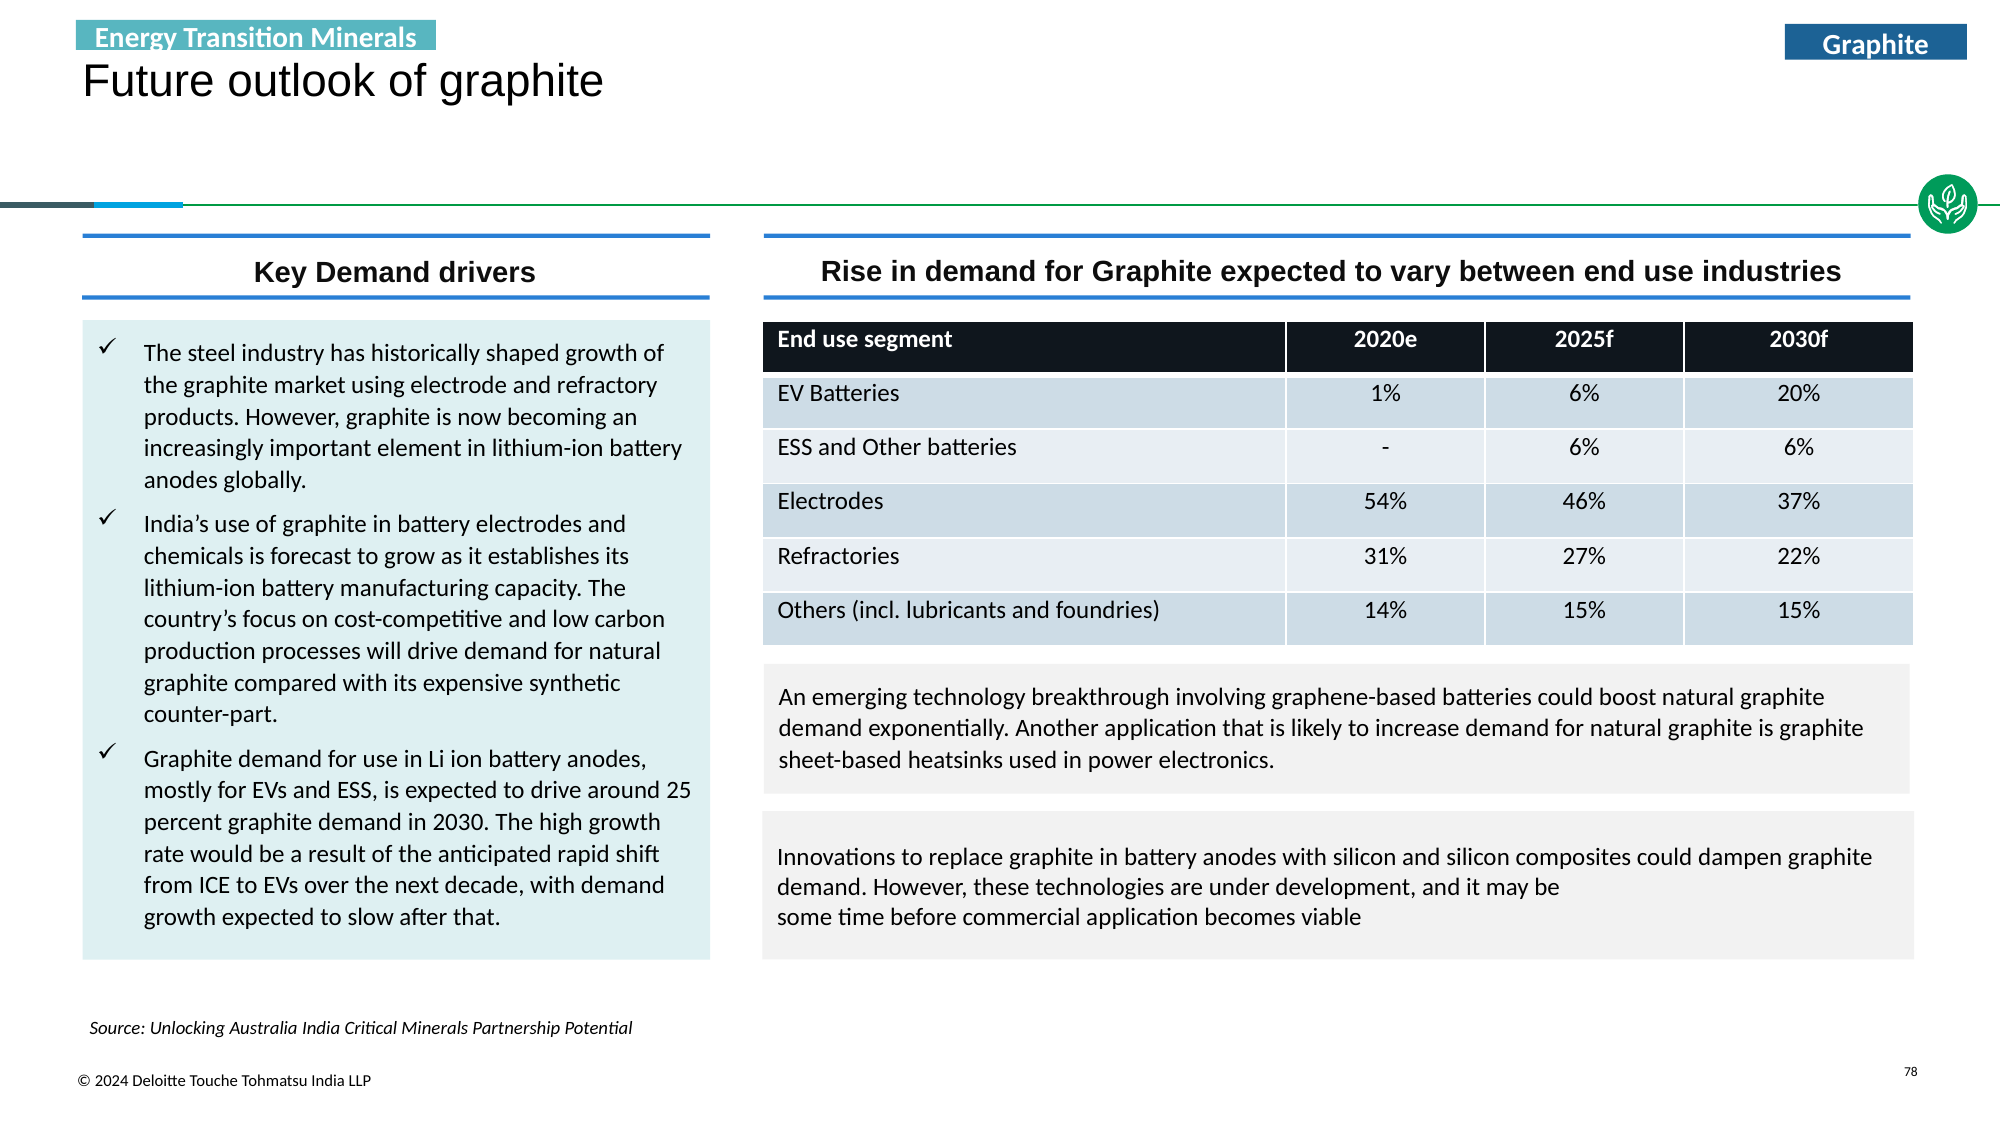

Energy Transition Minerals
Graphite
# Future outlook of graphite

Key Demand drivers

Rise in demand for Graphite expected to vary between end use industries

The steel industry has historically shaped growth of the graphite market using electrode and refractory products. However, graphite is now becoming an increasingly important element in lithium-ion battery anodes globally.
India’s use of graphite in battery electrodes and chemicals is forecast to grow as it establishes its lithium-ion battery manufacturing capacity. The country’s focus on cost-competitive and low carbon production processes will drive demand for natural graphite compared with its expensive synthetic counter-part.
Graphite demand for use in Li ion battery anodes, mostly for EVs and ESS, is expected to drive around 25 percent graphite demand in 2030. The high growth rate would be a result of the anticipated rapid shift from ICE to EVs over the next decade, with demand growth expected to slow after that.
| End use segment | 2020e | 2025f | 2030f |
| --- | --- | --- | --- |
| EV Batteries | 1% | 6% | 20% |
| ESS and Other batteries | - | 6% | 6% |
| Electrodes | 54% | 46% | 37% |
| Refractories | 31% | 27% | 22% |
| Others (incl. lubricants and foundries) | 14% | 15% | 15% |
An emerging technology breakthrough involving graphene-based batteries could boost natural graphite demand exponentially. Another application that is likely to increase demand for natural graphite is graphite sheet-based heatsinks used in power electronics.
Innovations to replace graphite in battery anodes with silicon and silicon composites could dampen graphite demand. However, these technologies are under development, and it may be
some time before commercial application becomes viable
Source: Unlocking Australia India Critical Minerals Partnership Potential